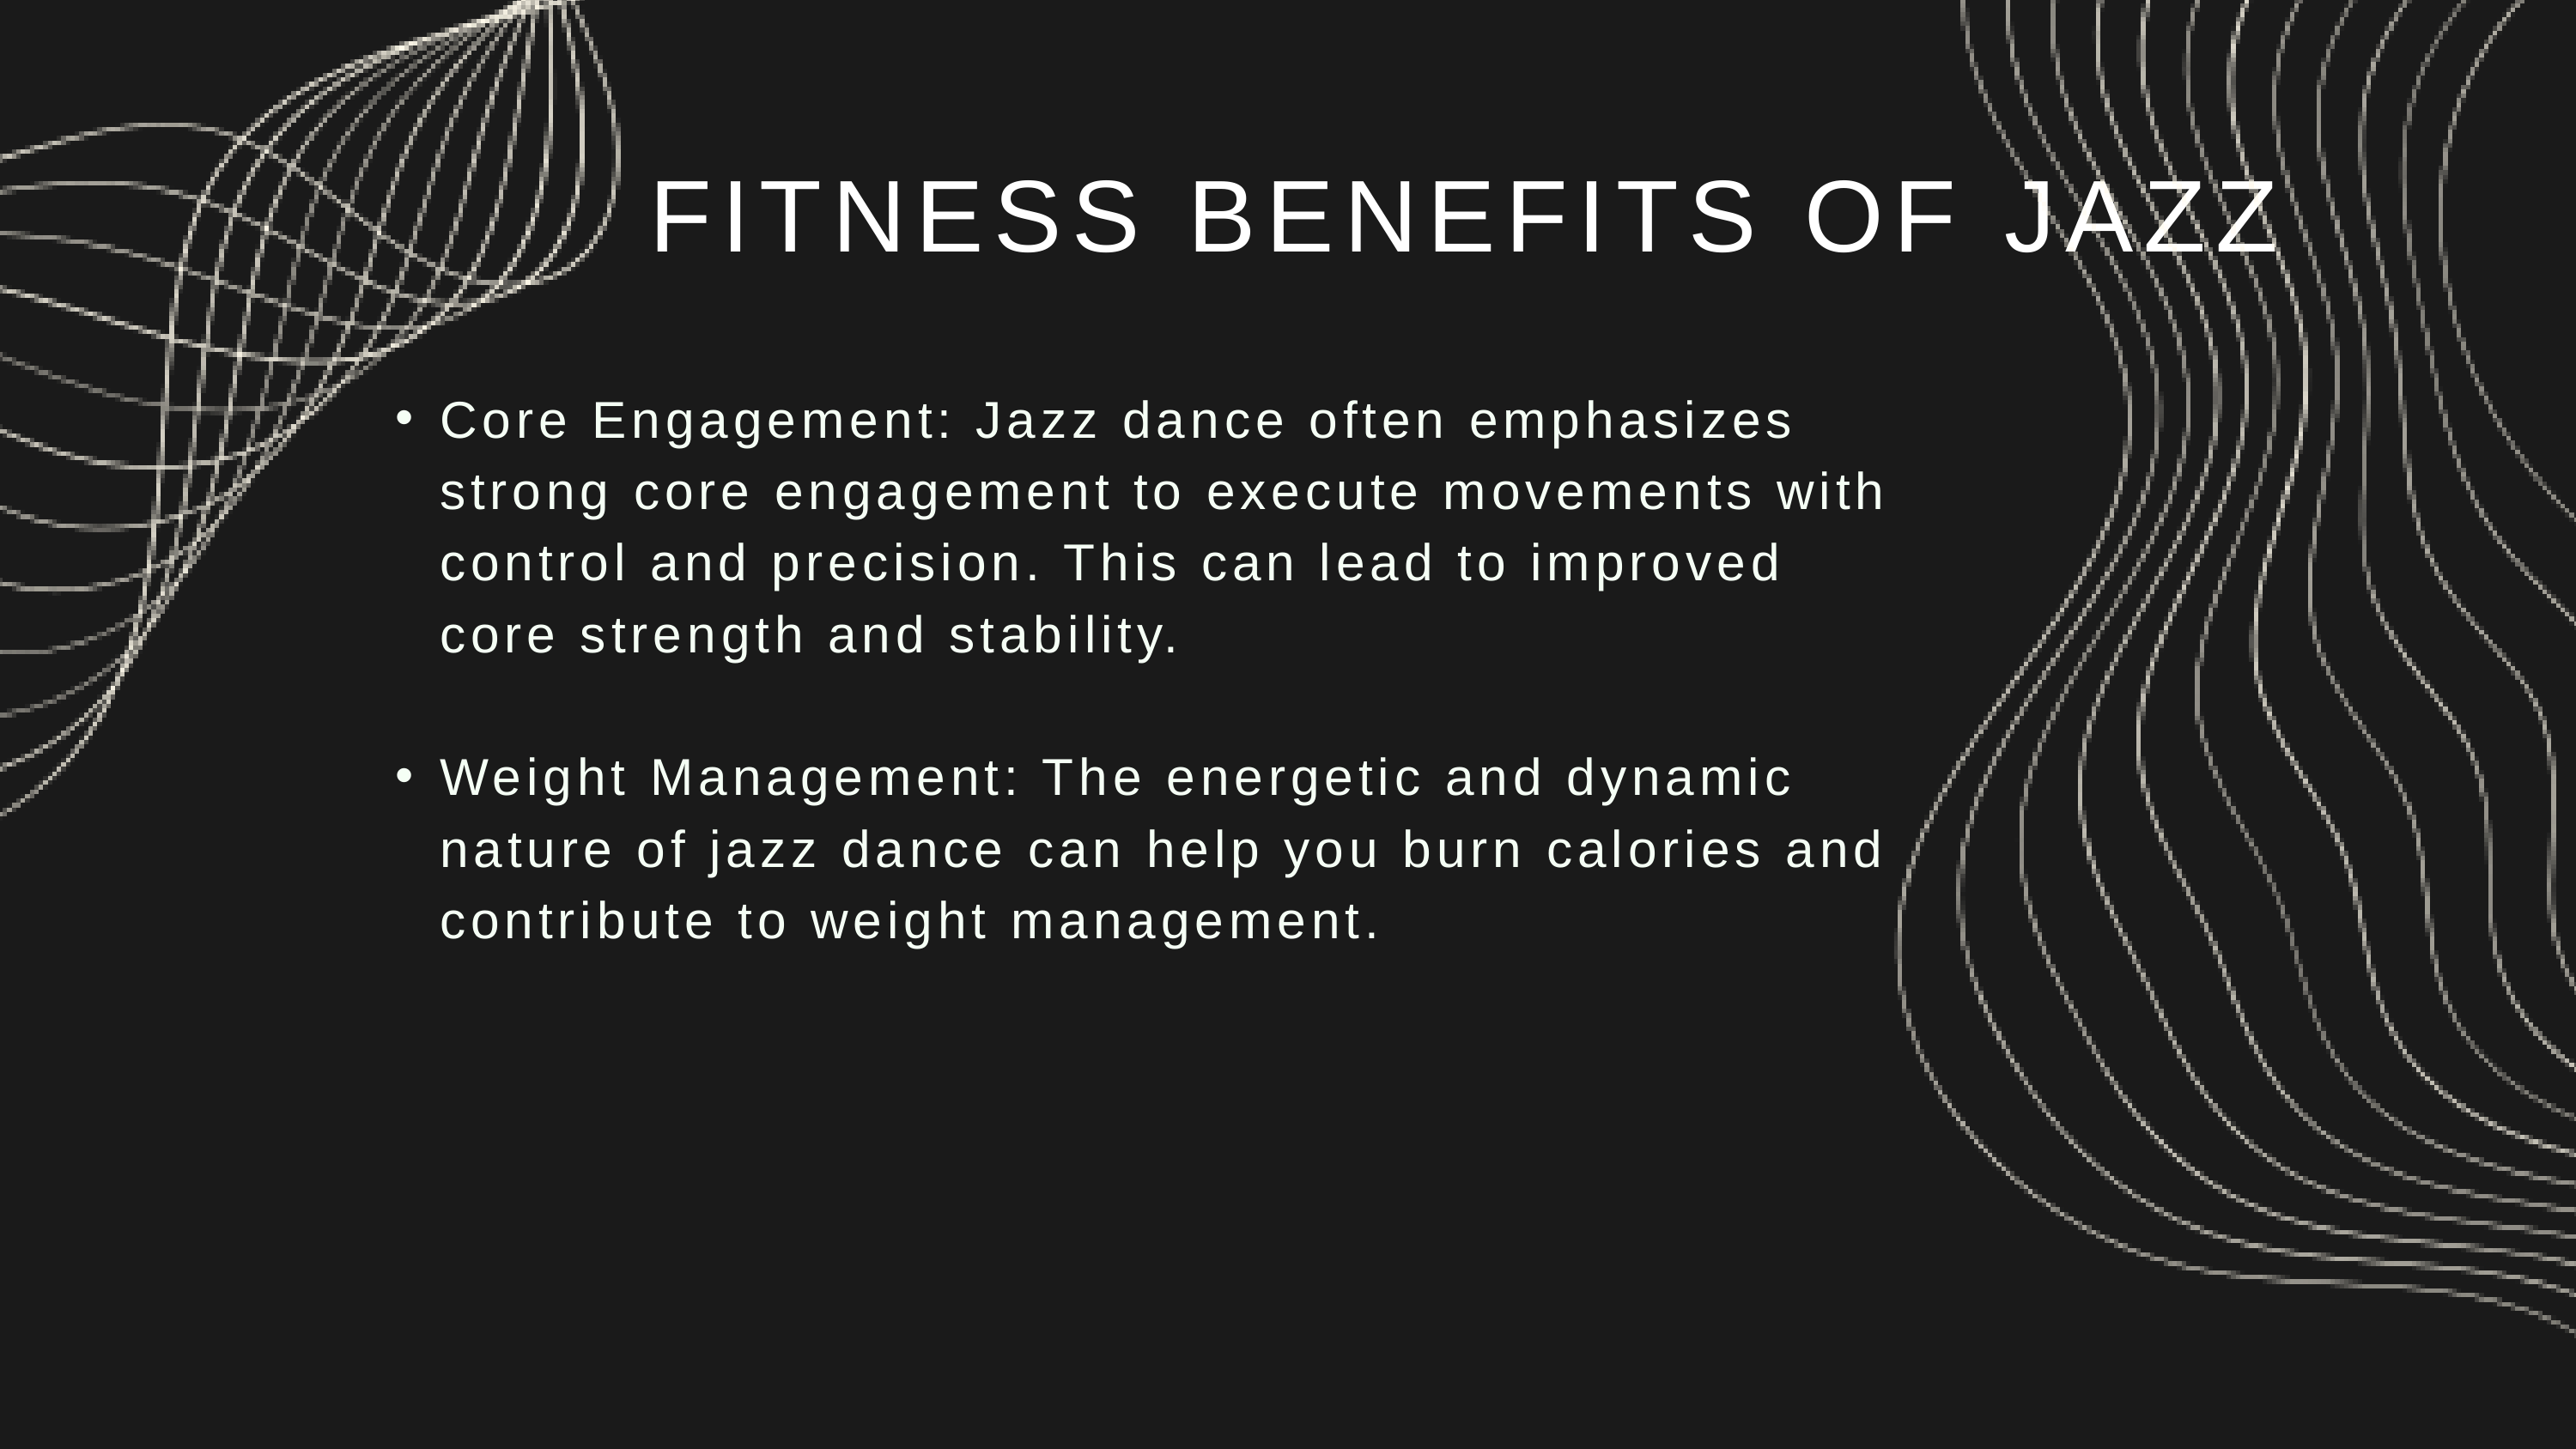

FITNESS BENEFITS OF JAZZ
Core Engagement: Jazz dance often emphasizes strong core engagement to execute movements with control and precision. This can lead to improved core strength and stability.

Weight Management: The energetic and dynamic nature of jazz dance can help you burn calories and contribute to weight management.